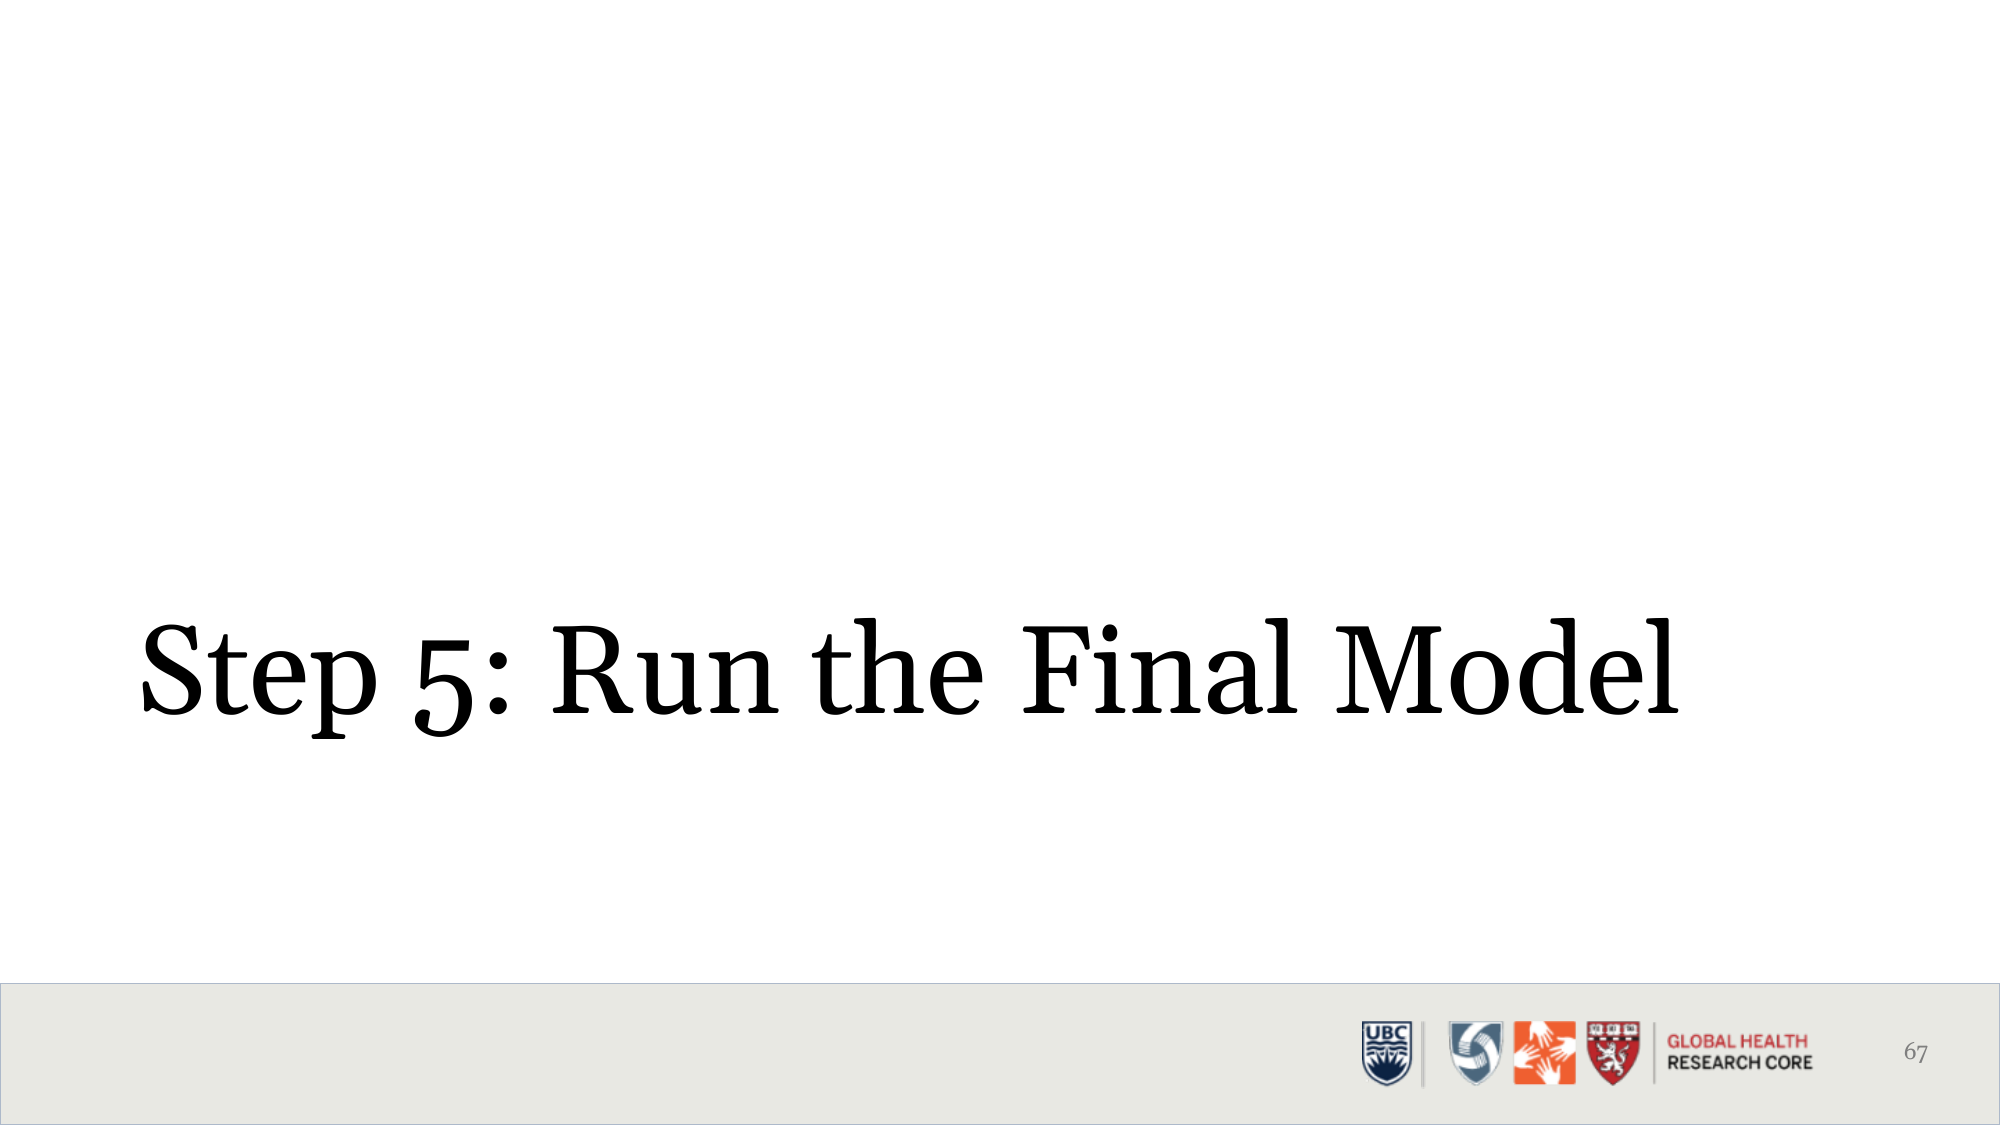

# Step 5: Run the Final Model